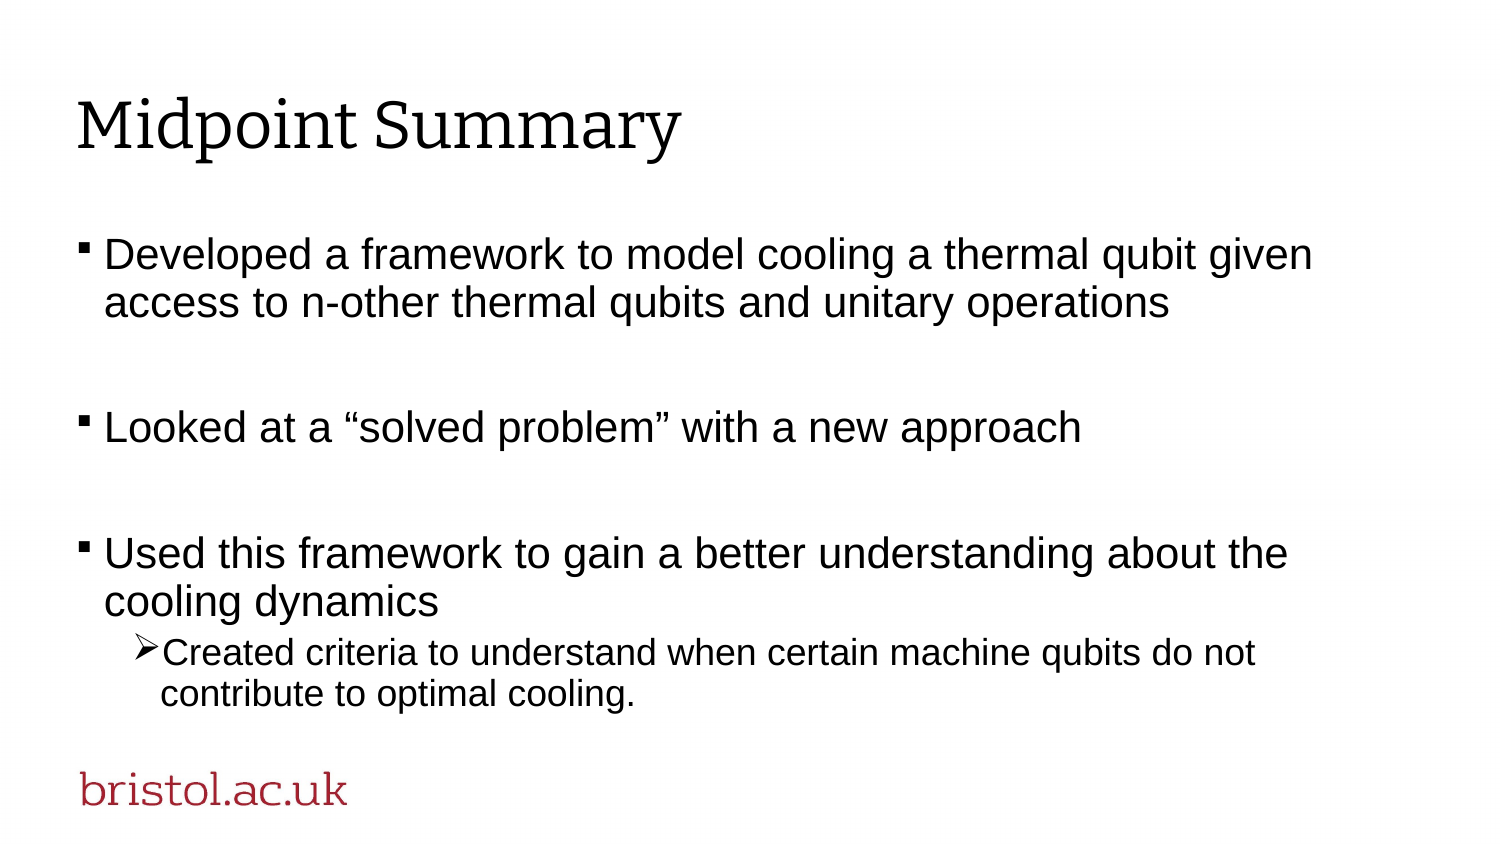

# Midpoint Summary
Developed a framework to model cooling a thermal qubit given access to n-other thermal qubits and unitary operations

Looked at a “solved problem” with a new approach

Used this framework to gain a better understanding about the cooling dynamics
Created criteria to understand when certain machine qubits do not contribute to optimal cooling.